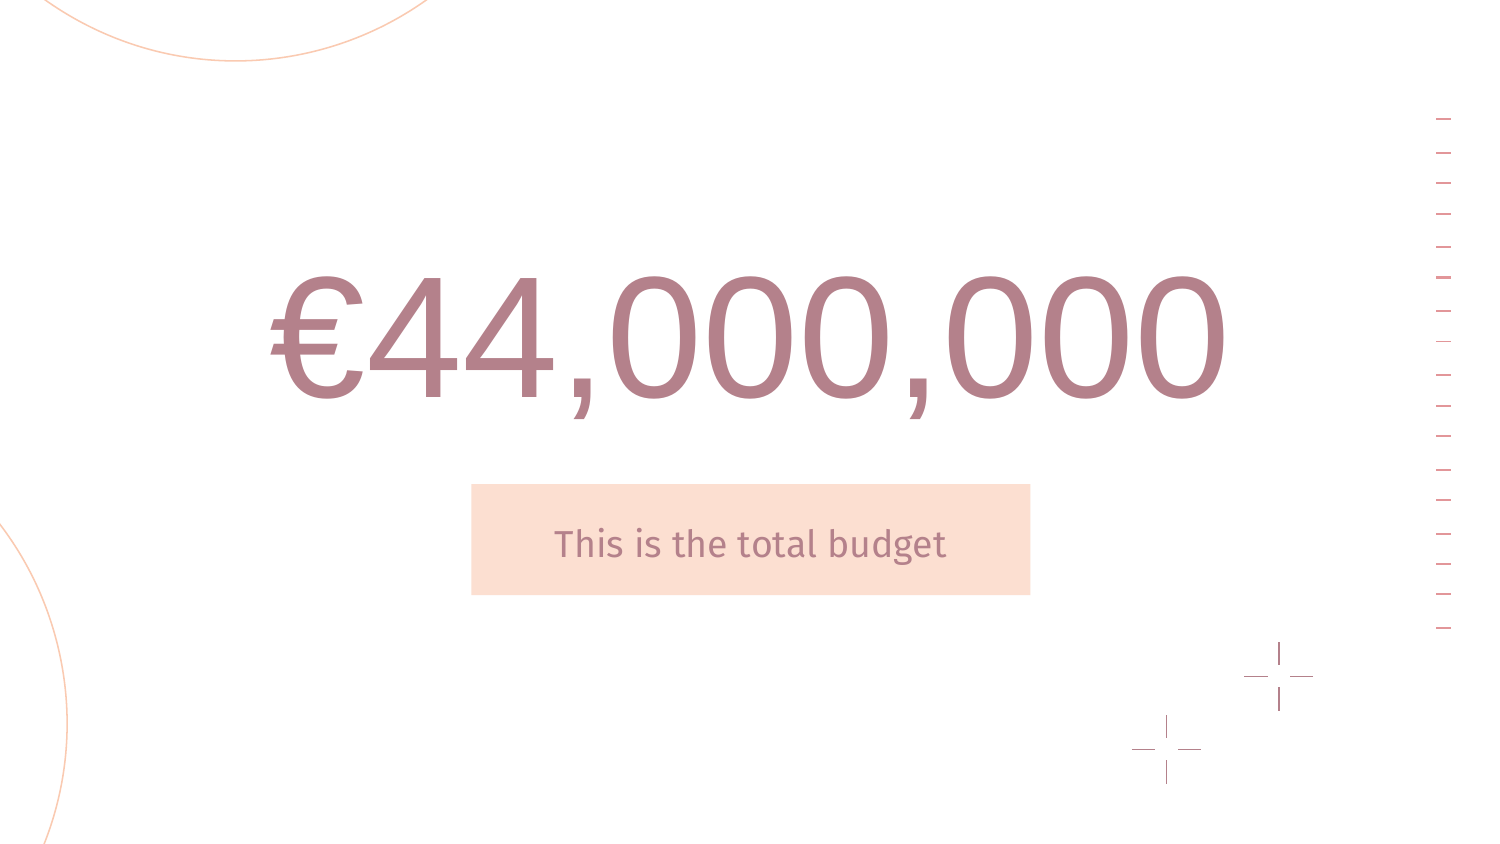

# €44,000,000
This is the total budget